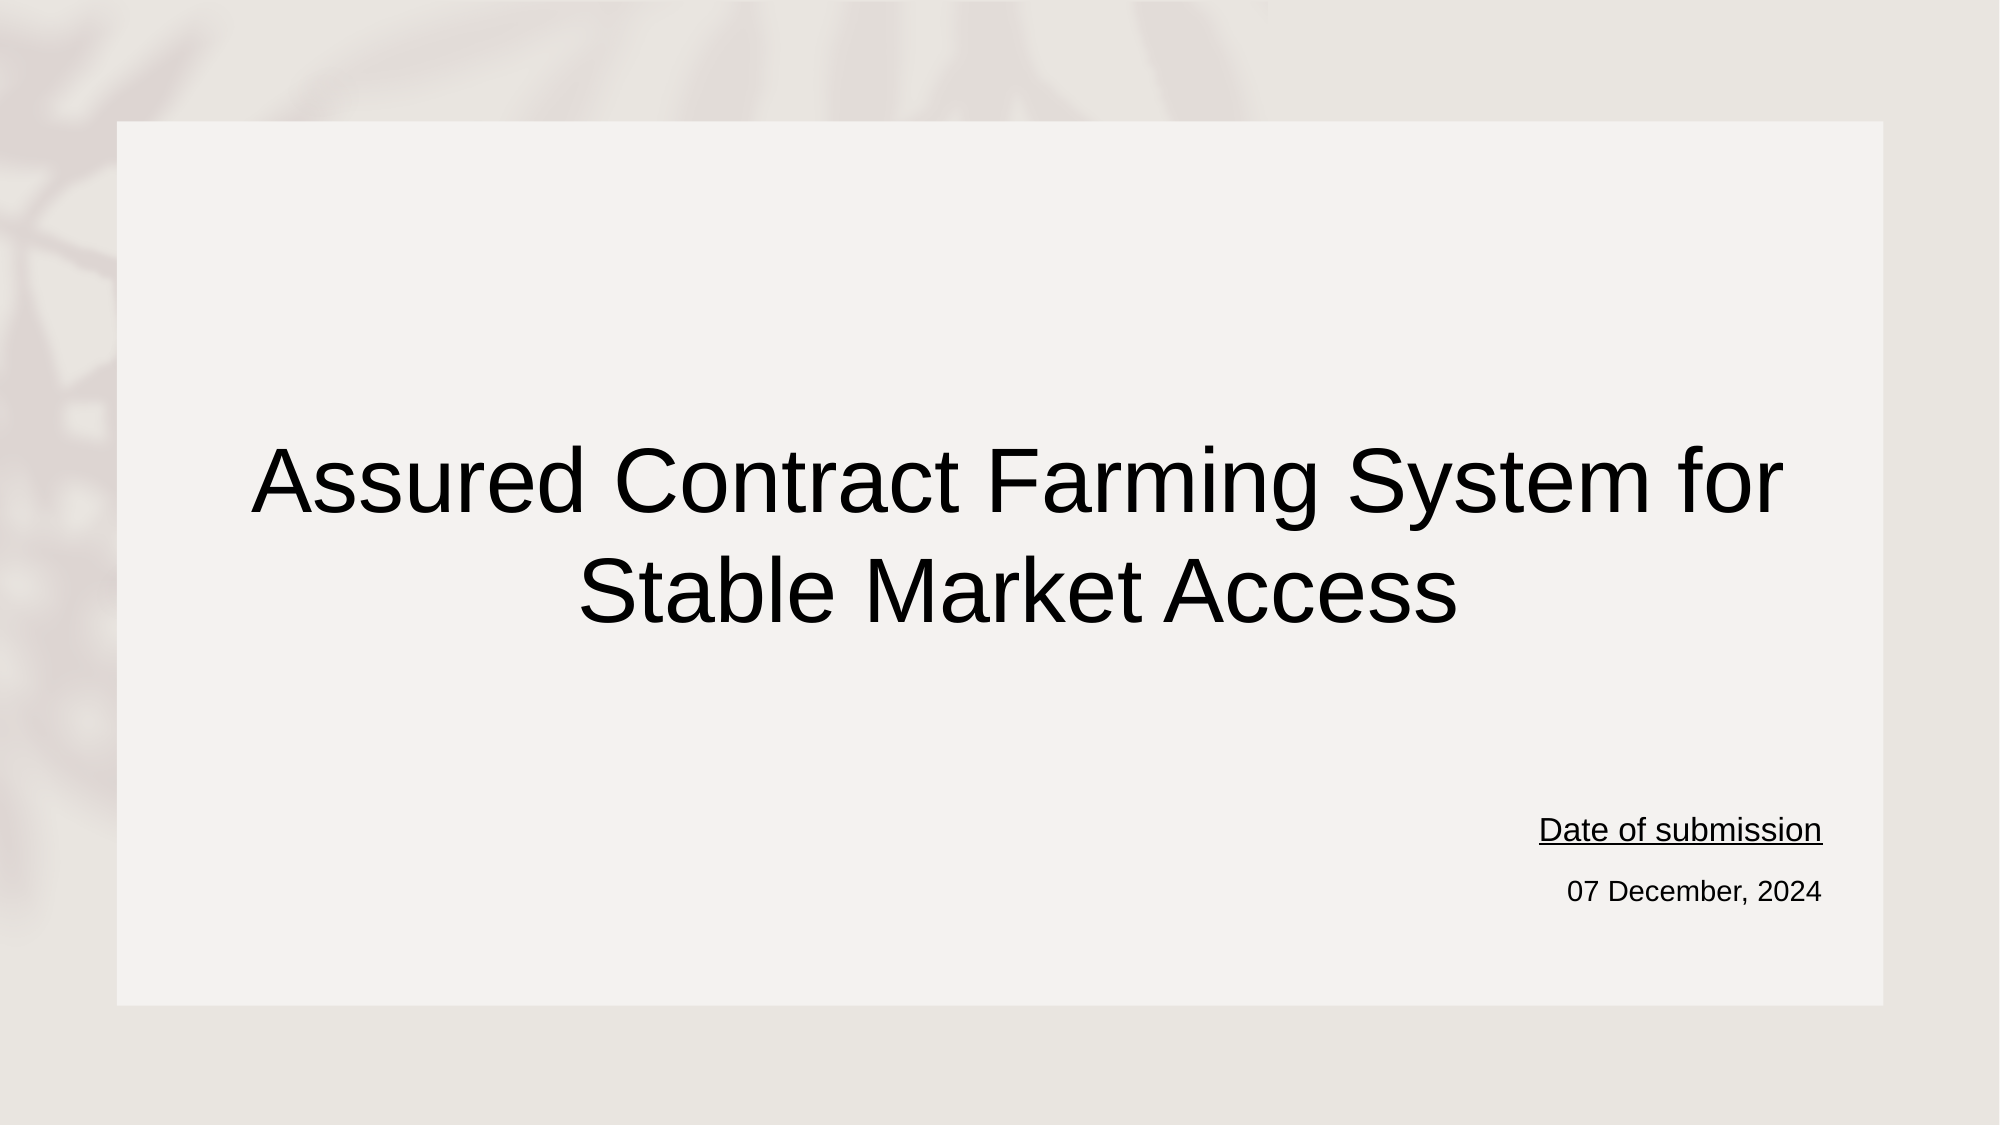

# Assured Contract Farming System for Stable Market Access
Date of submission
07 December, 2024